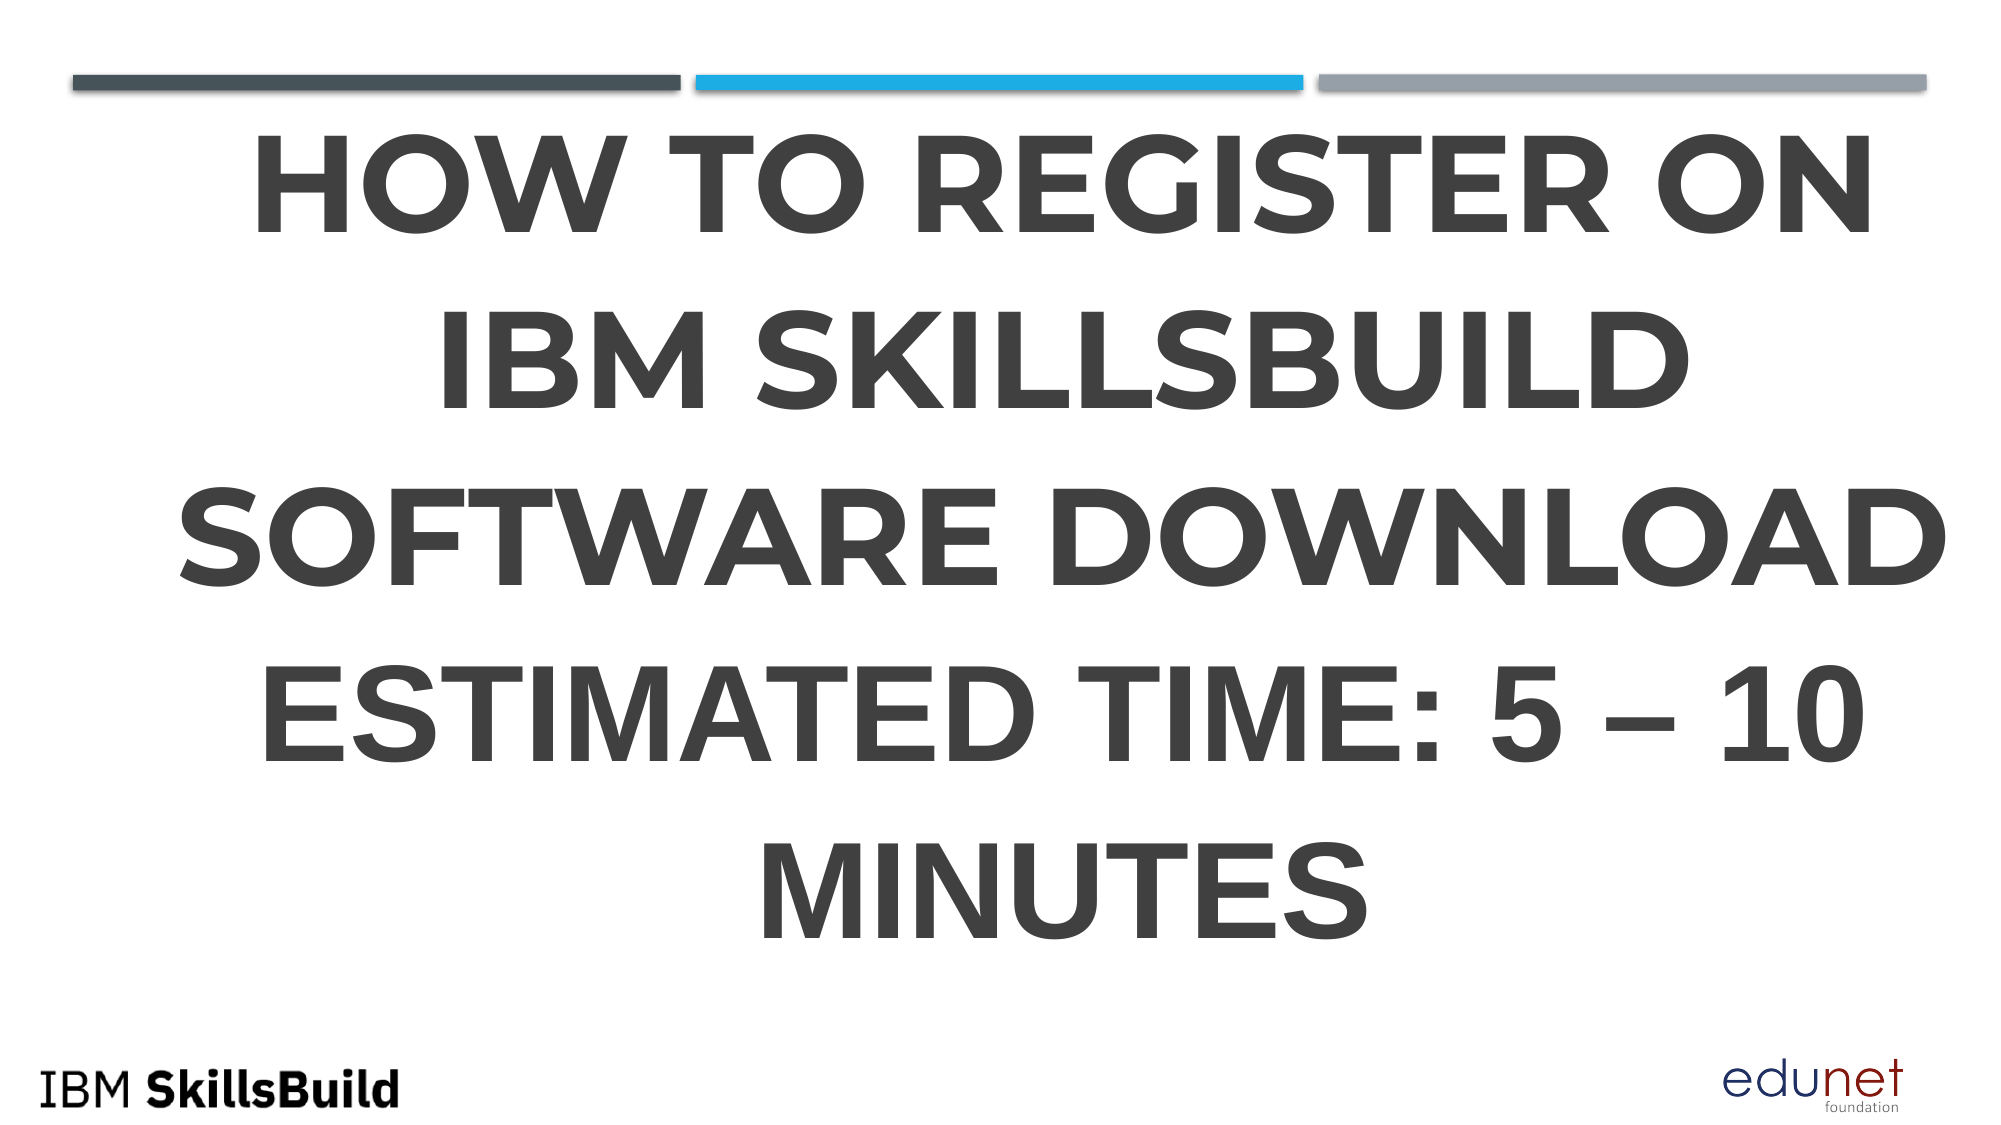

# How to Register on IBM Skillsbuild Software Download Estimated time: 5 – 10 minutes